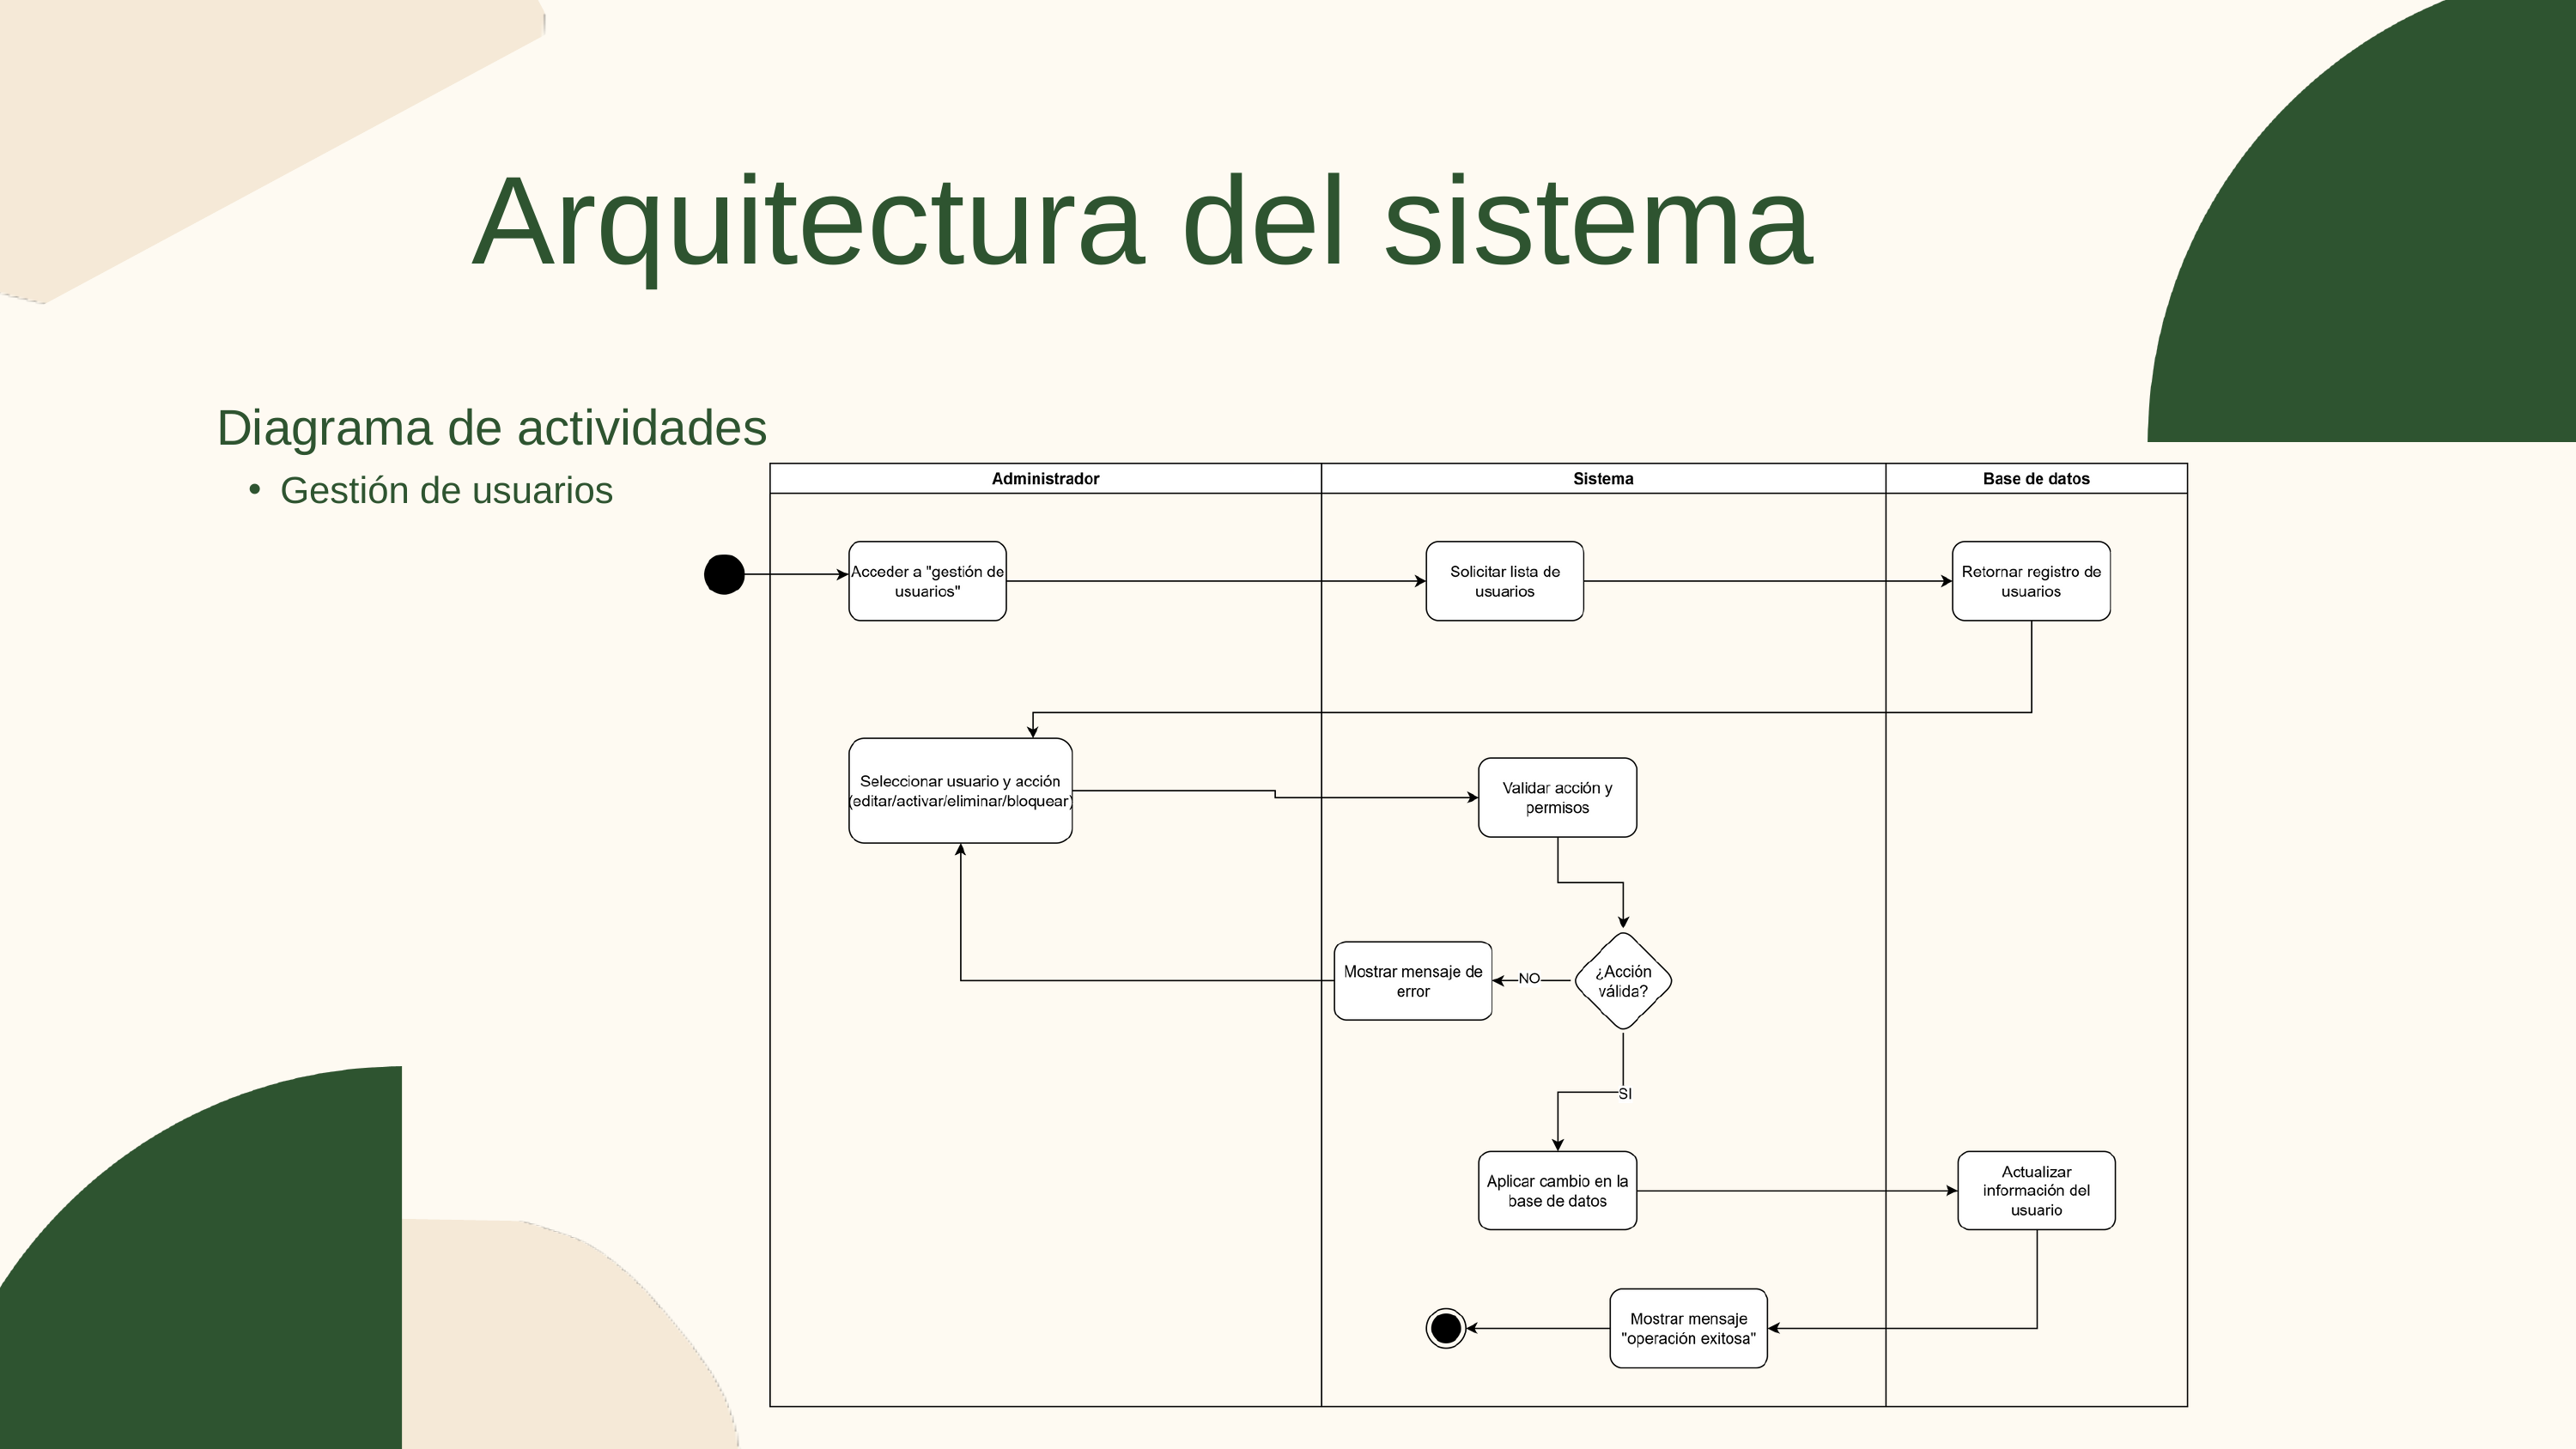

Arquitectura del sistema
Diagrama de actividades
Gestión de usuarios